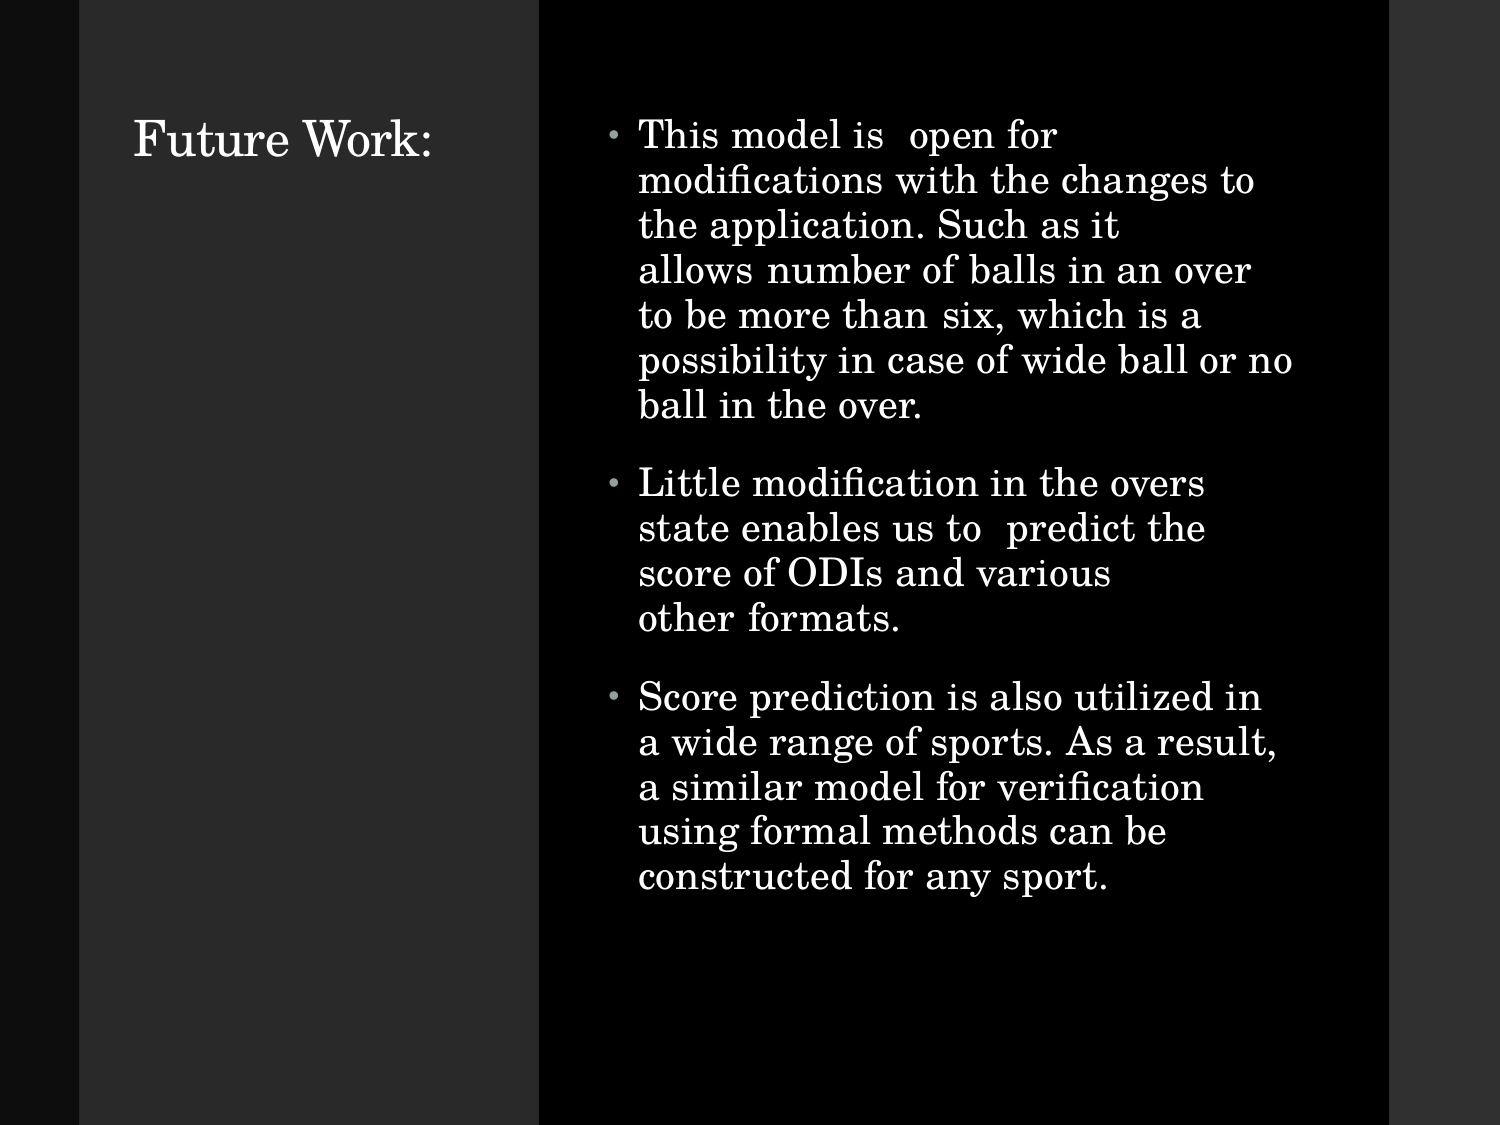

# Future Work:
This model is  open for modifications with the changes to the application. Such as it allows number of balls in an over to be more than six, which is a possibility in case of wide ball or no ball in the over.
Little modification in the overs state enables us to  predict the score of ODIs and various other formats.
Score prediction is also utilized in a wide range of sports. As a result, a similar model for verification using formal methods can be constructed for any sport.